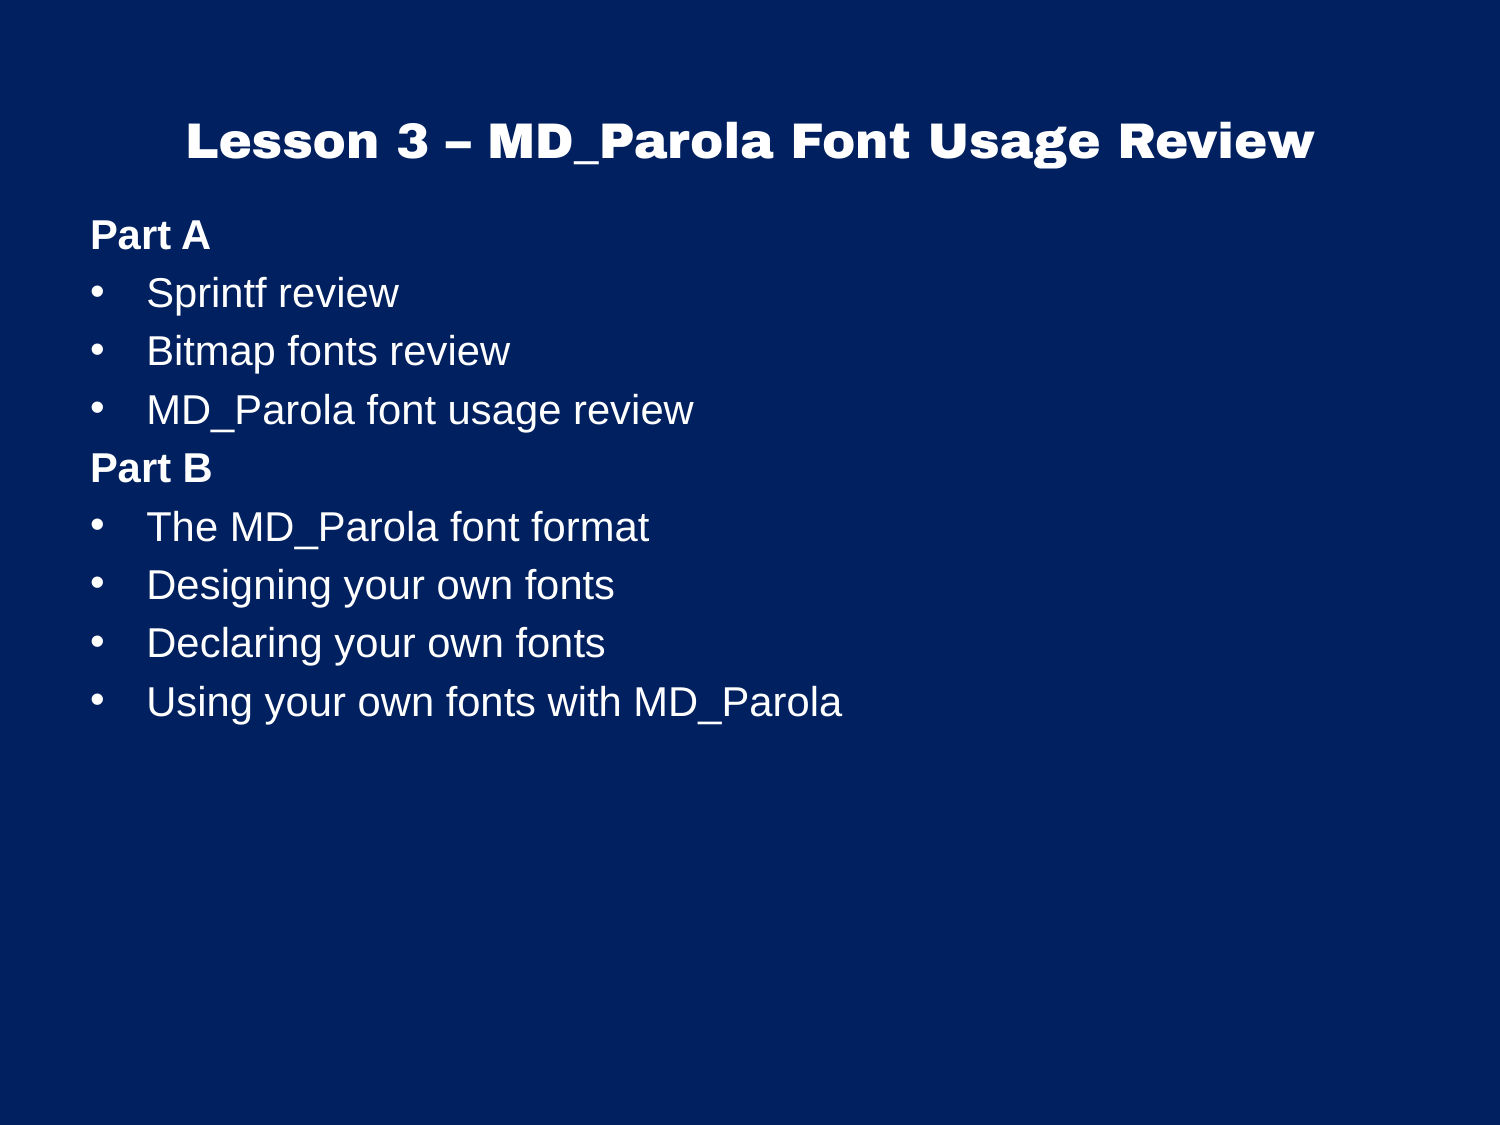

# Lesson 3 – MD_Parola Font Usage Review
Part A
Sprintf review
Bitmap fonts review
MD_Parola font usage review
Part B
The MD_Parola font format
Designing your own fonts
Declaring your own fonts
Using your own fonts with MD_Parola